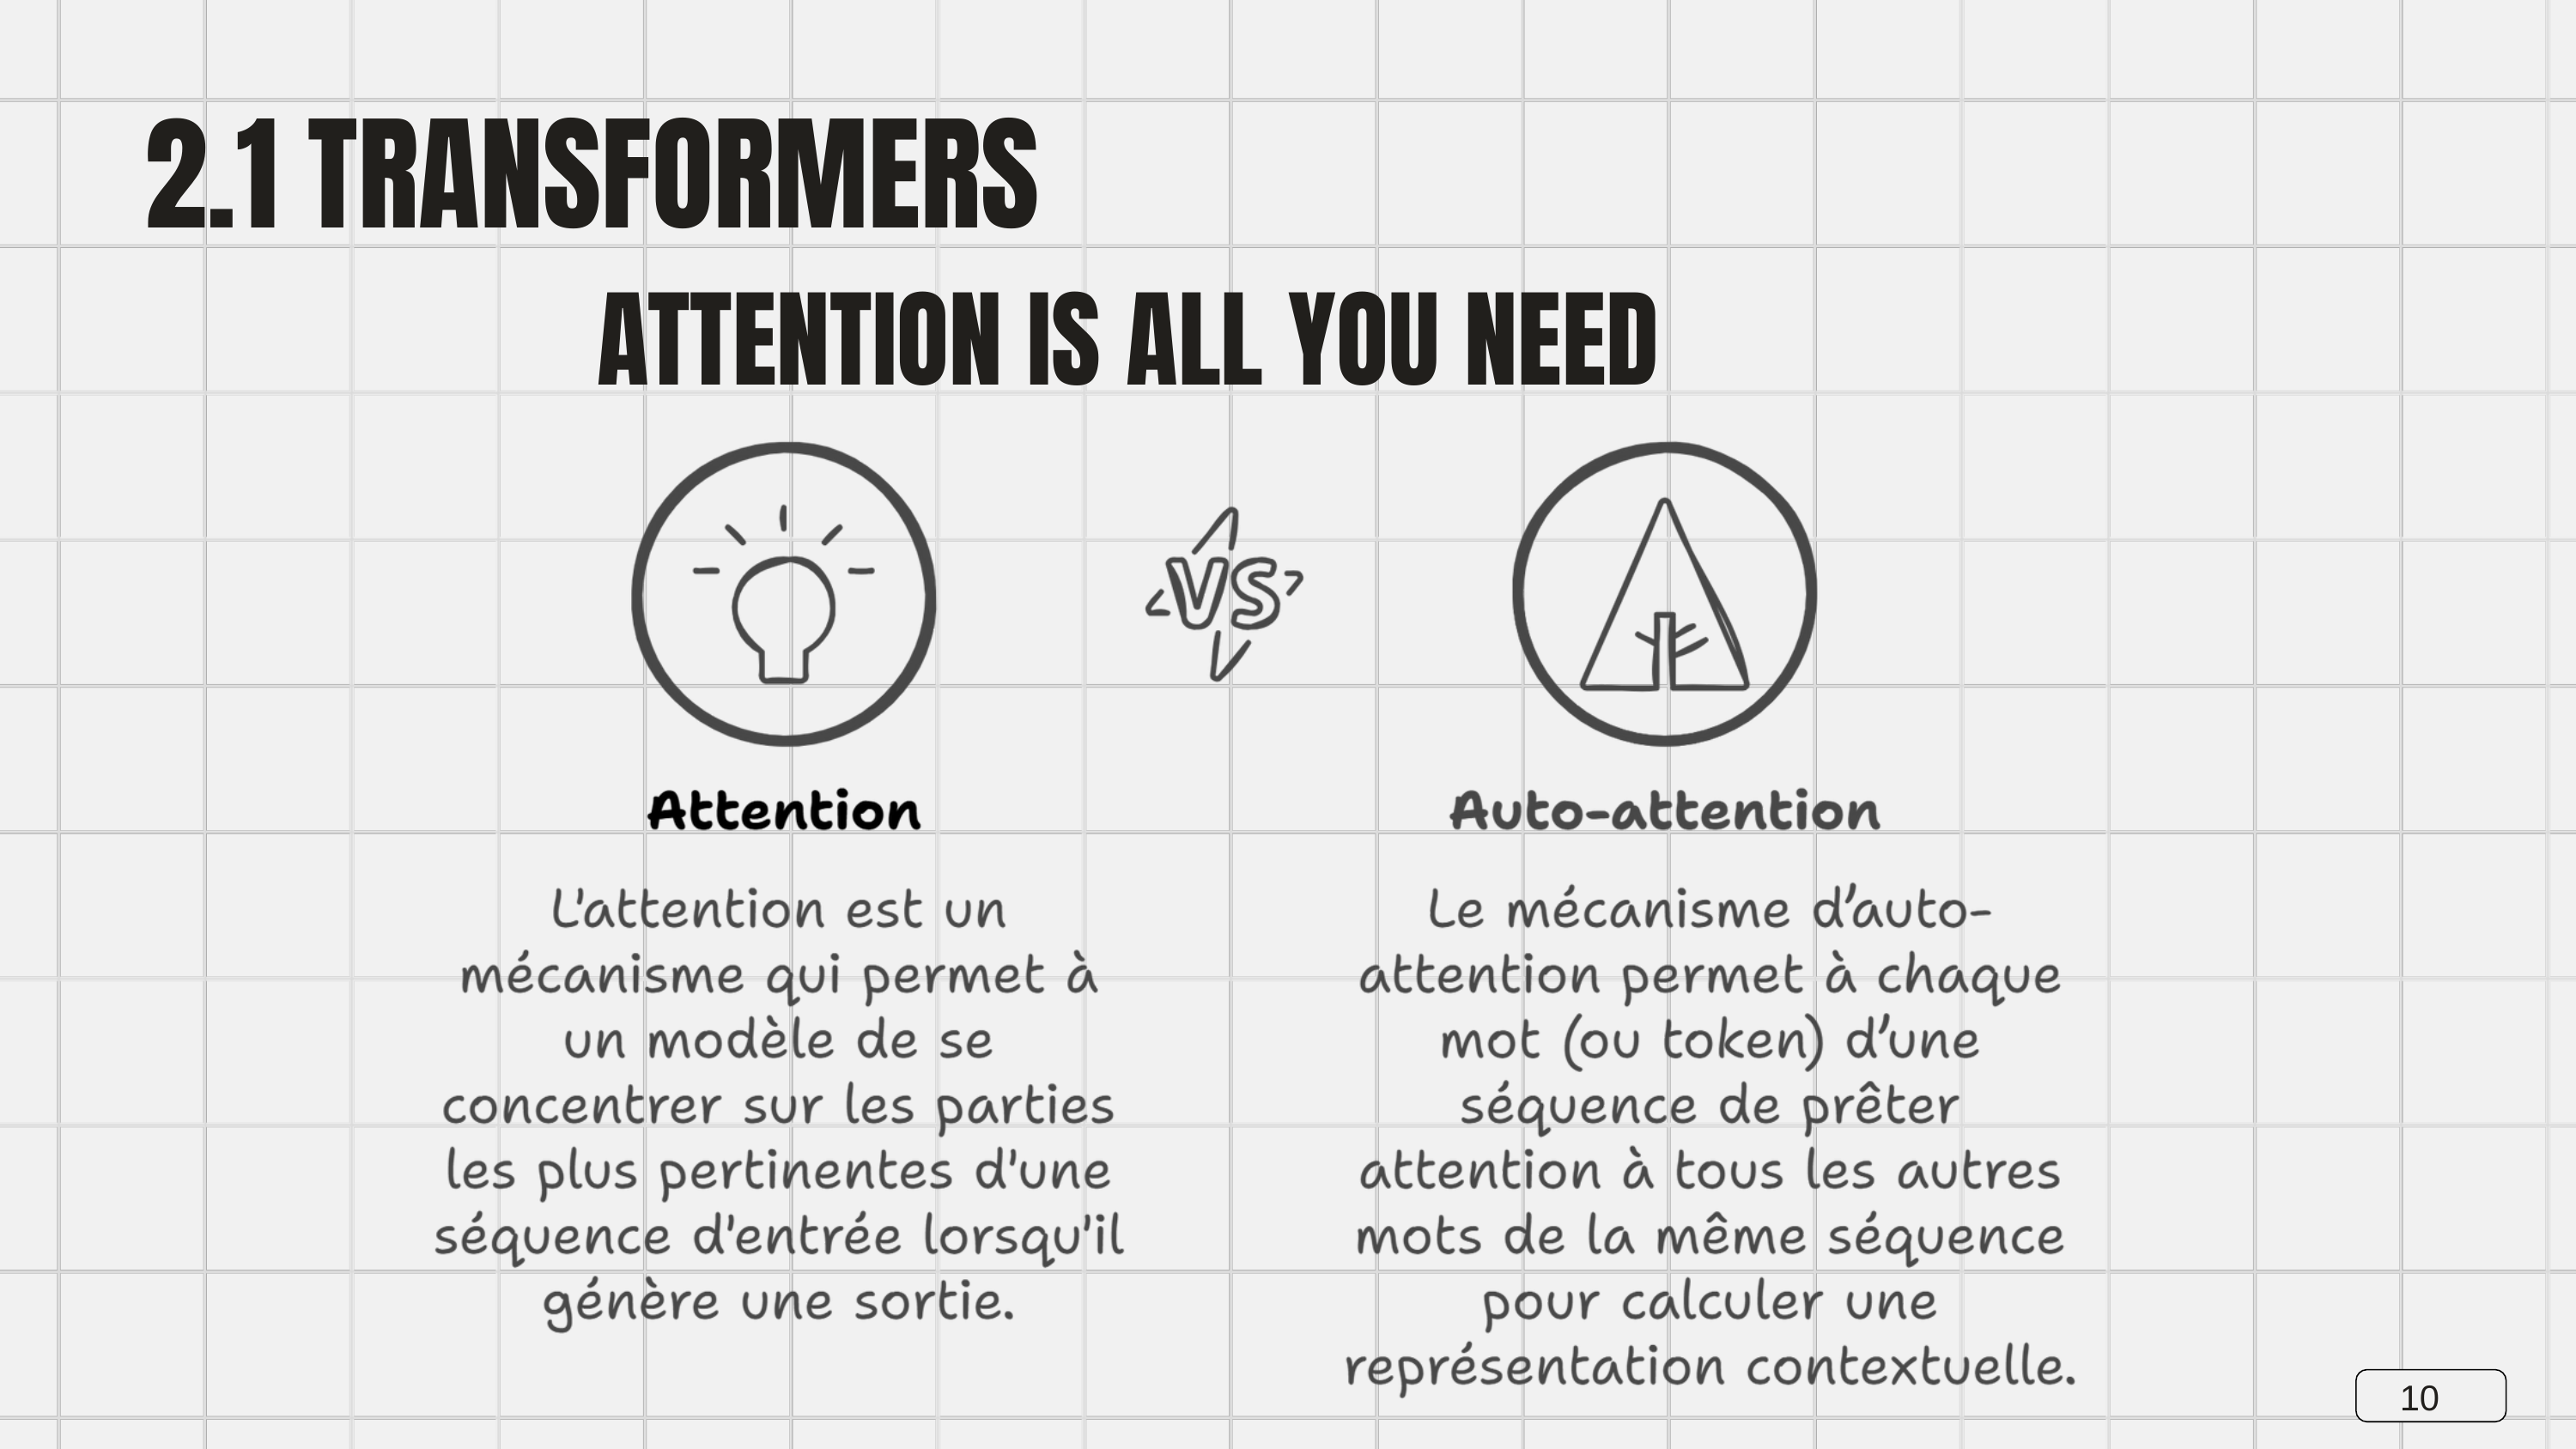

2.1 TRANSFORMERS
ATTENTION IS ALL YOU NEED

10